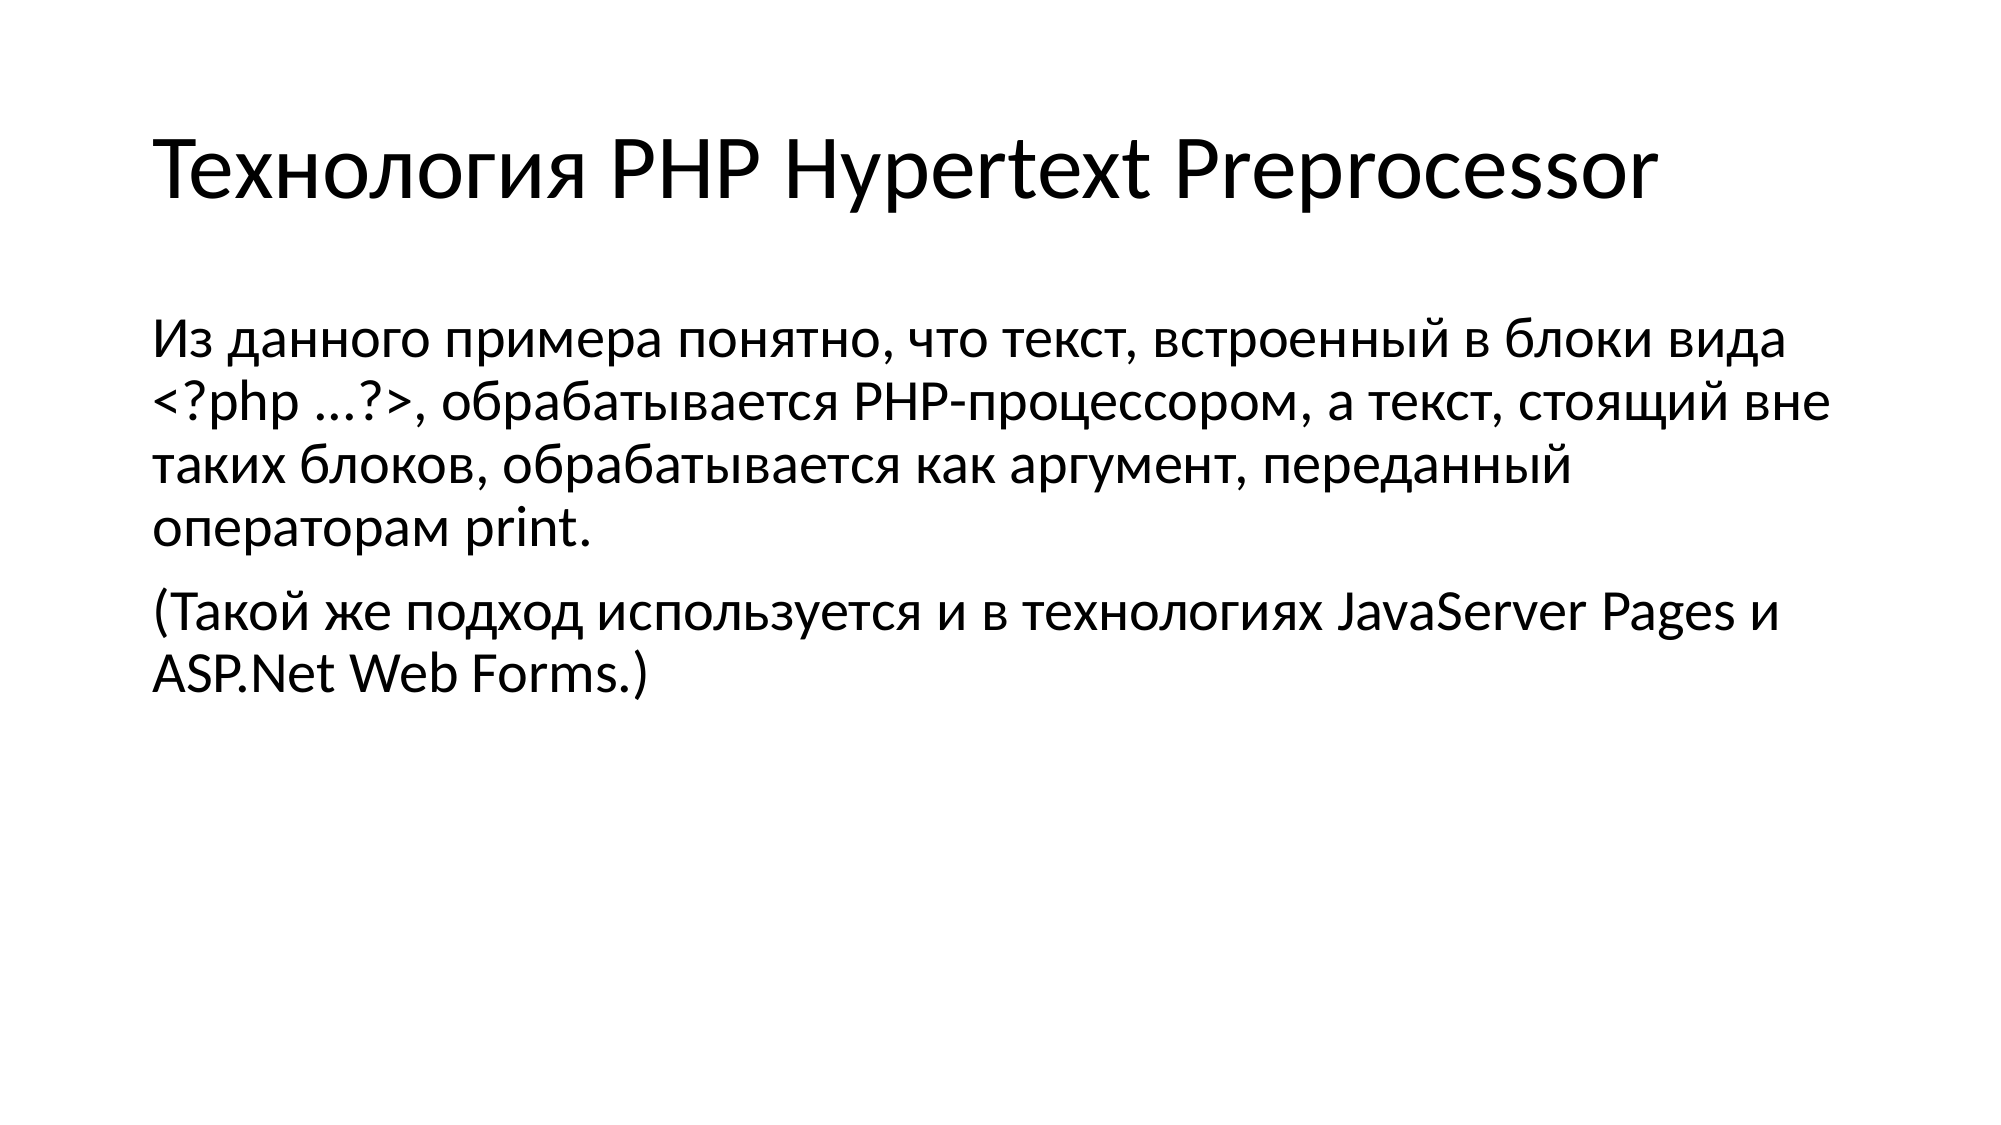

# Технология РНР Hypertext Preprocessor
Из данного примера понятно, что текст, встроенный в блоки вида <?php ...?>, обрабатывается РНР-процессором, а текст, стоящий вне таких блоков, обрабатывается как аргумент, переданный операторам print.
(Такой же подход используется и в технологиях JavaServer Pages и ASP.Net Web Forms.)